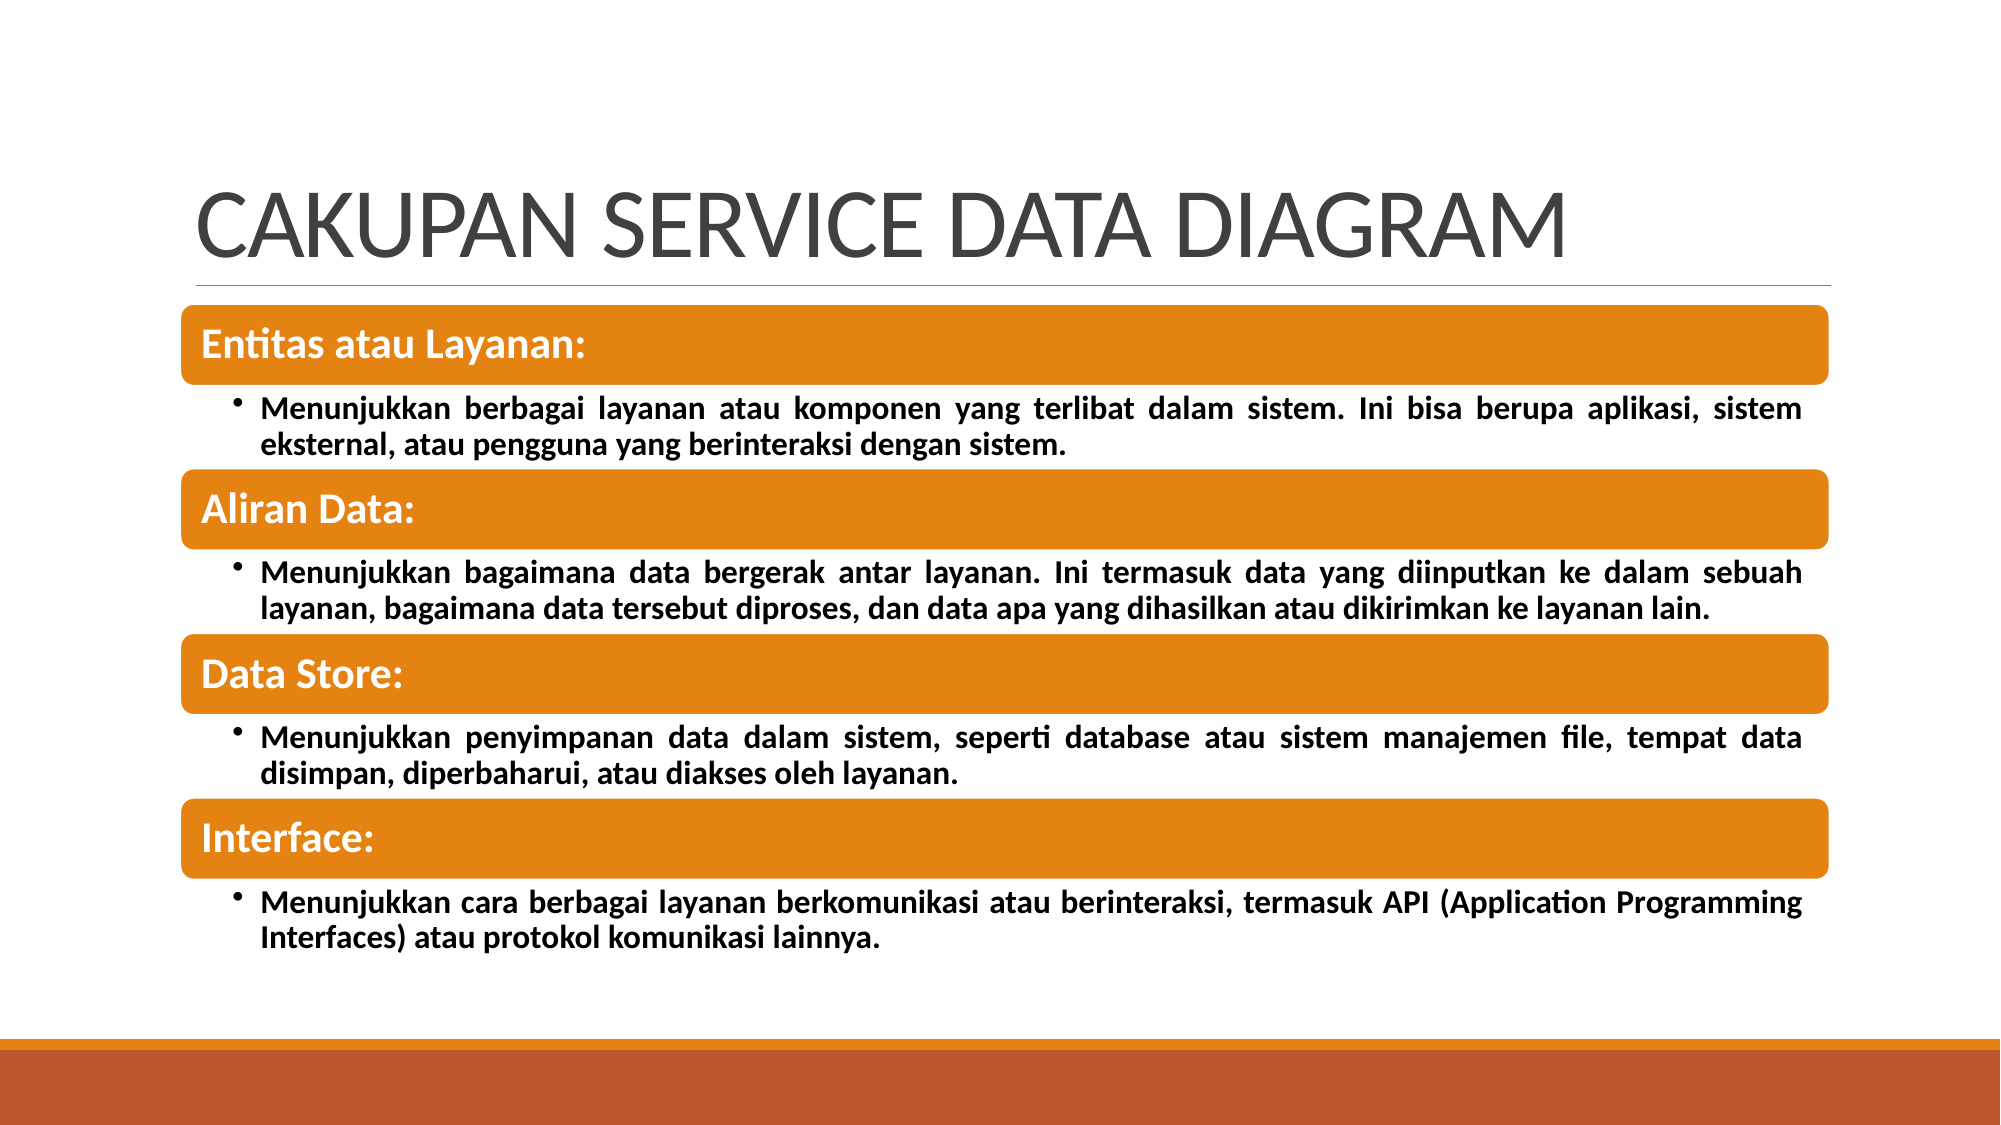

# CAKUPAN SERVICE DATA DIAGRAM
Entitas atau Layanan:
Menunjukkan berbagai layanan atau komponen yang terlibat dalam sistem. Ini bisa berupa aplikasi, sistem eksternal, atau pengguna yang berinteraksi dengan sistem.
Aliran Data:
Menunjukkan bagaimana data bergerak antar layanan. Ini termasuk data yang diinputkan ke dalam sebuah layanan, bagaimana data tersebut diproses, dan data apa yang dihasilkan atau dikirimkan ke layanan lain.
Data Store:
Menunjukkan penyimpanan data dalam sistem, seperti database atau sistem manajemen file, tempat data disimpan, diperbaharui, atau diakses oleh layanan.
Interface:
Menunjukkan cara berbagai layanan berkomunikasi atau berinteraksi, termasuk API (Application Programming Interfaces) atau protokol komunikasi lainnya.